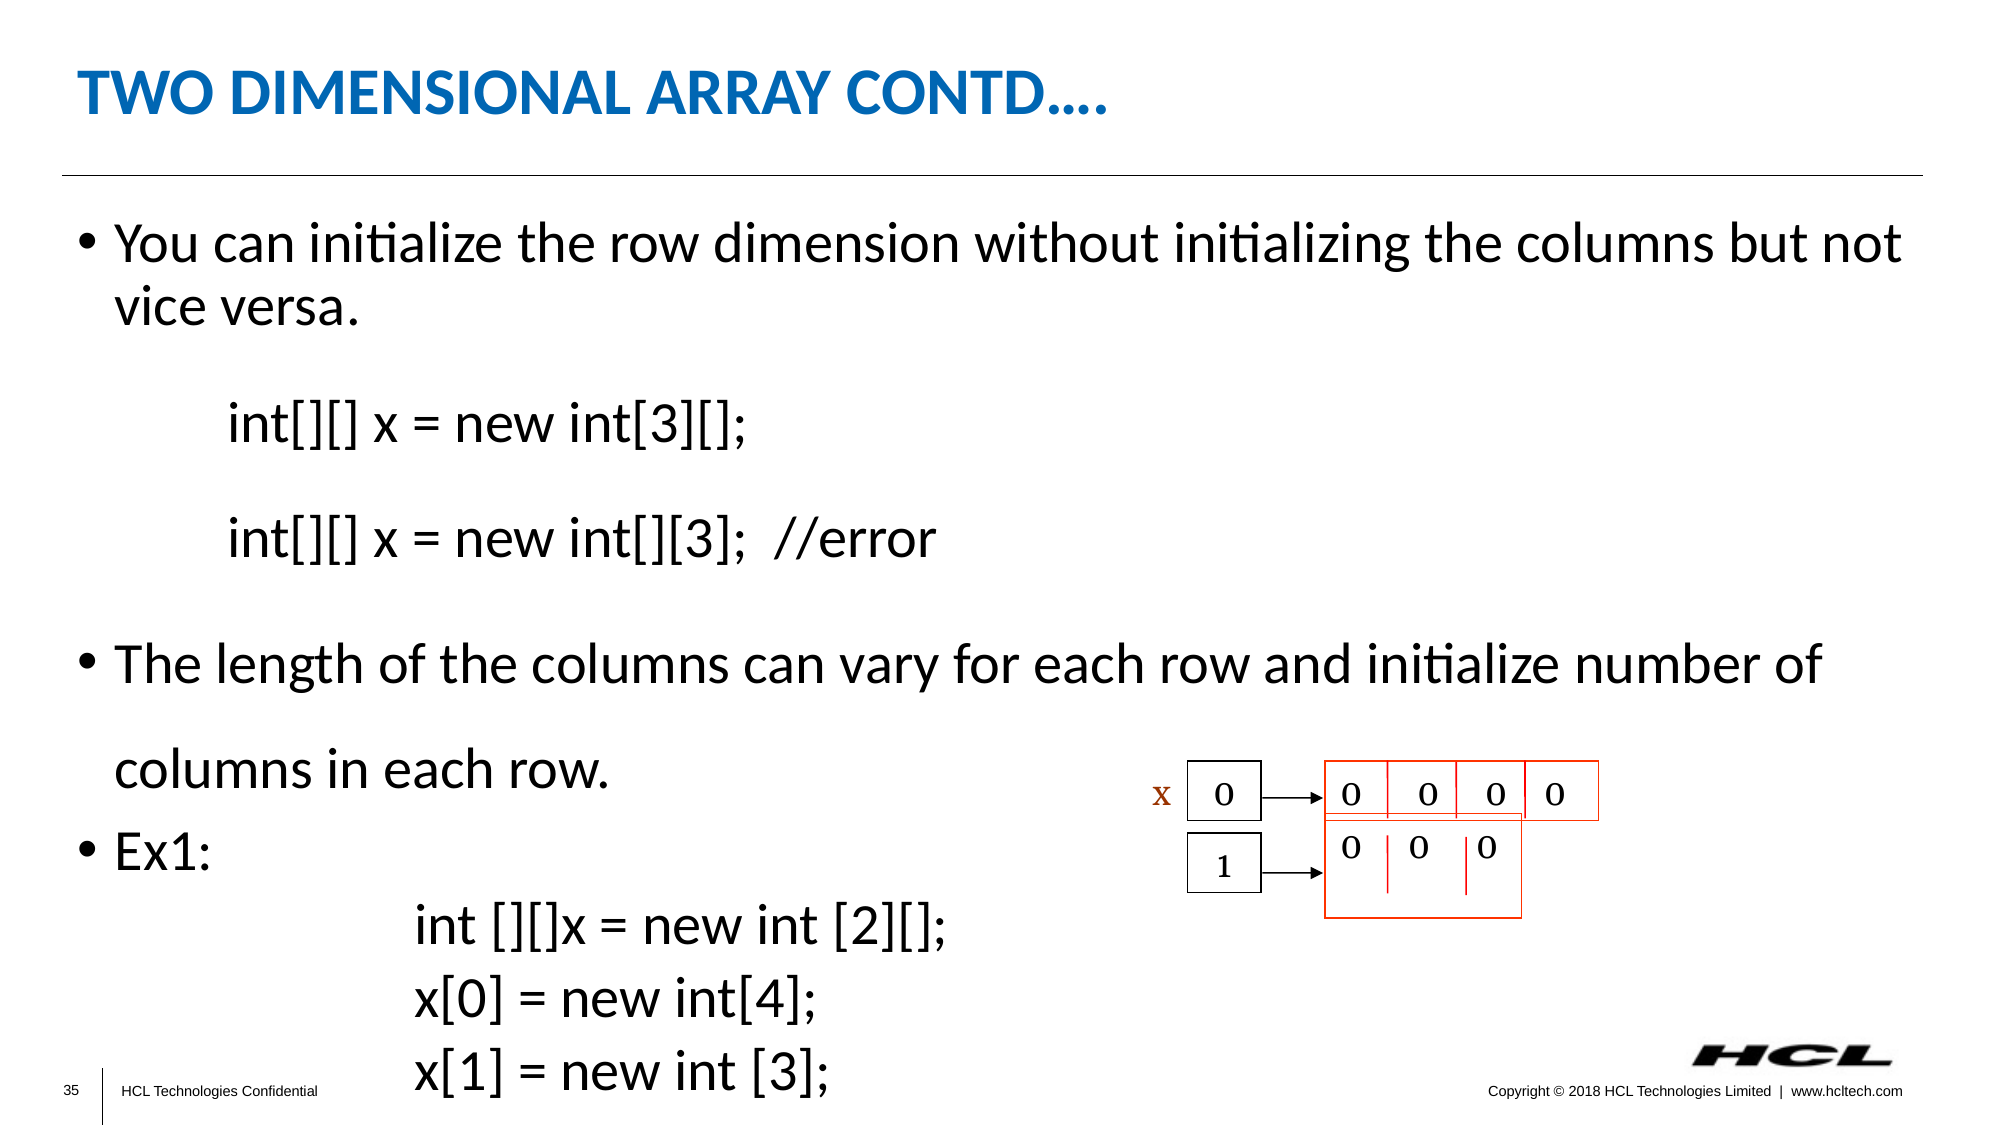

# TWO DIMENSIONAL ARRAY CONTD….
You can initialize the row dimension without initializing the columns but not vice versa.
int[][] x = new int[3][];
int[][] x = new int[][3];  //error
The length of the columns can vary for each row and initialize number of columns in each row.
Ex1:
		int [][]x = new int [2][];
		x[0] = new int[4];
		x[1] = new int [3];
x
0
0      0     0    0

1
0     0     0